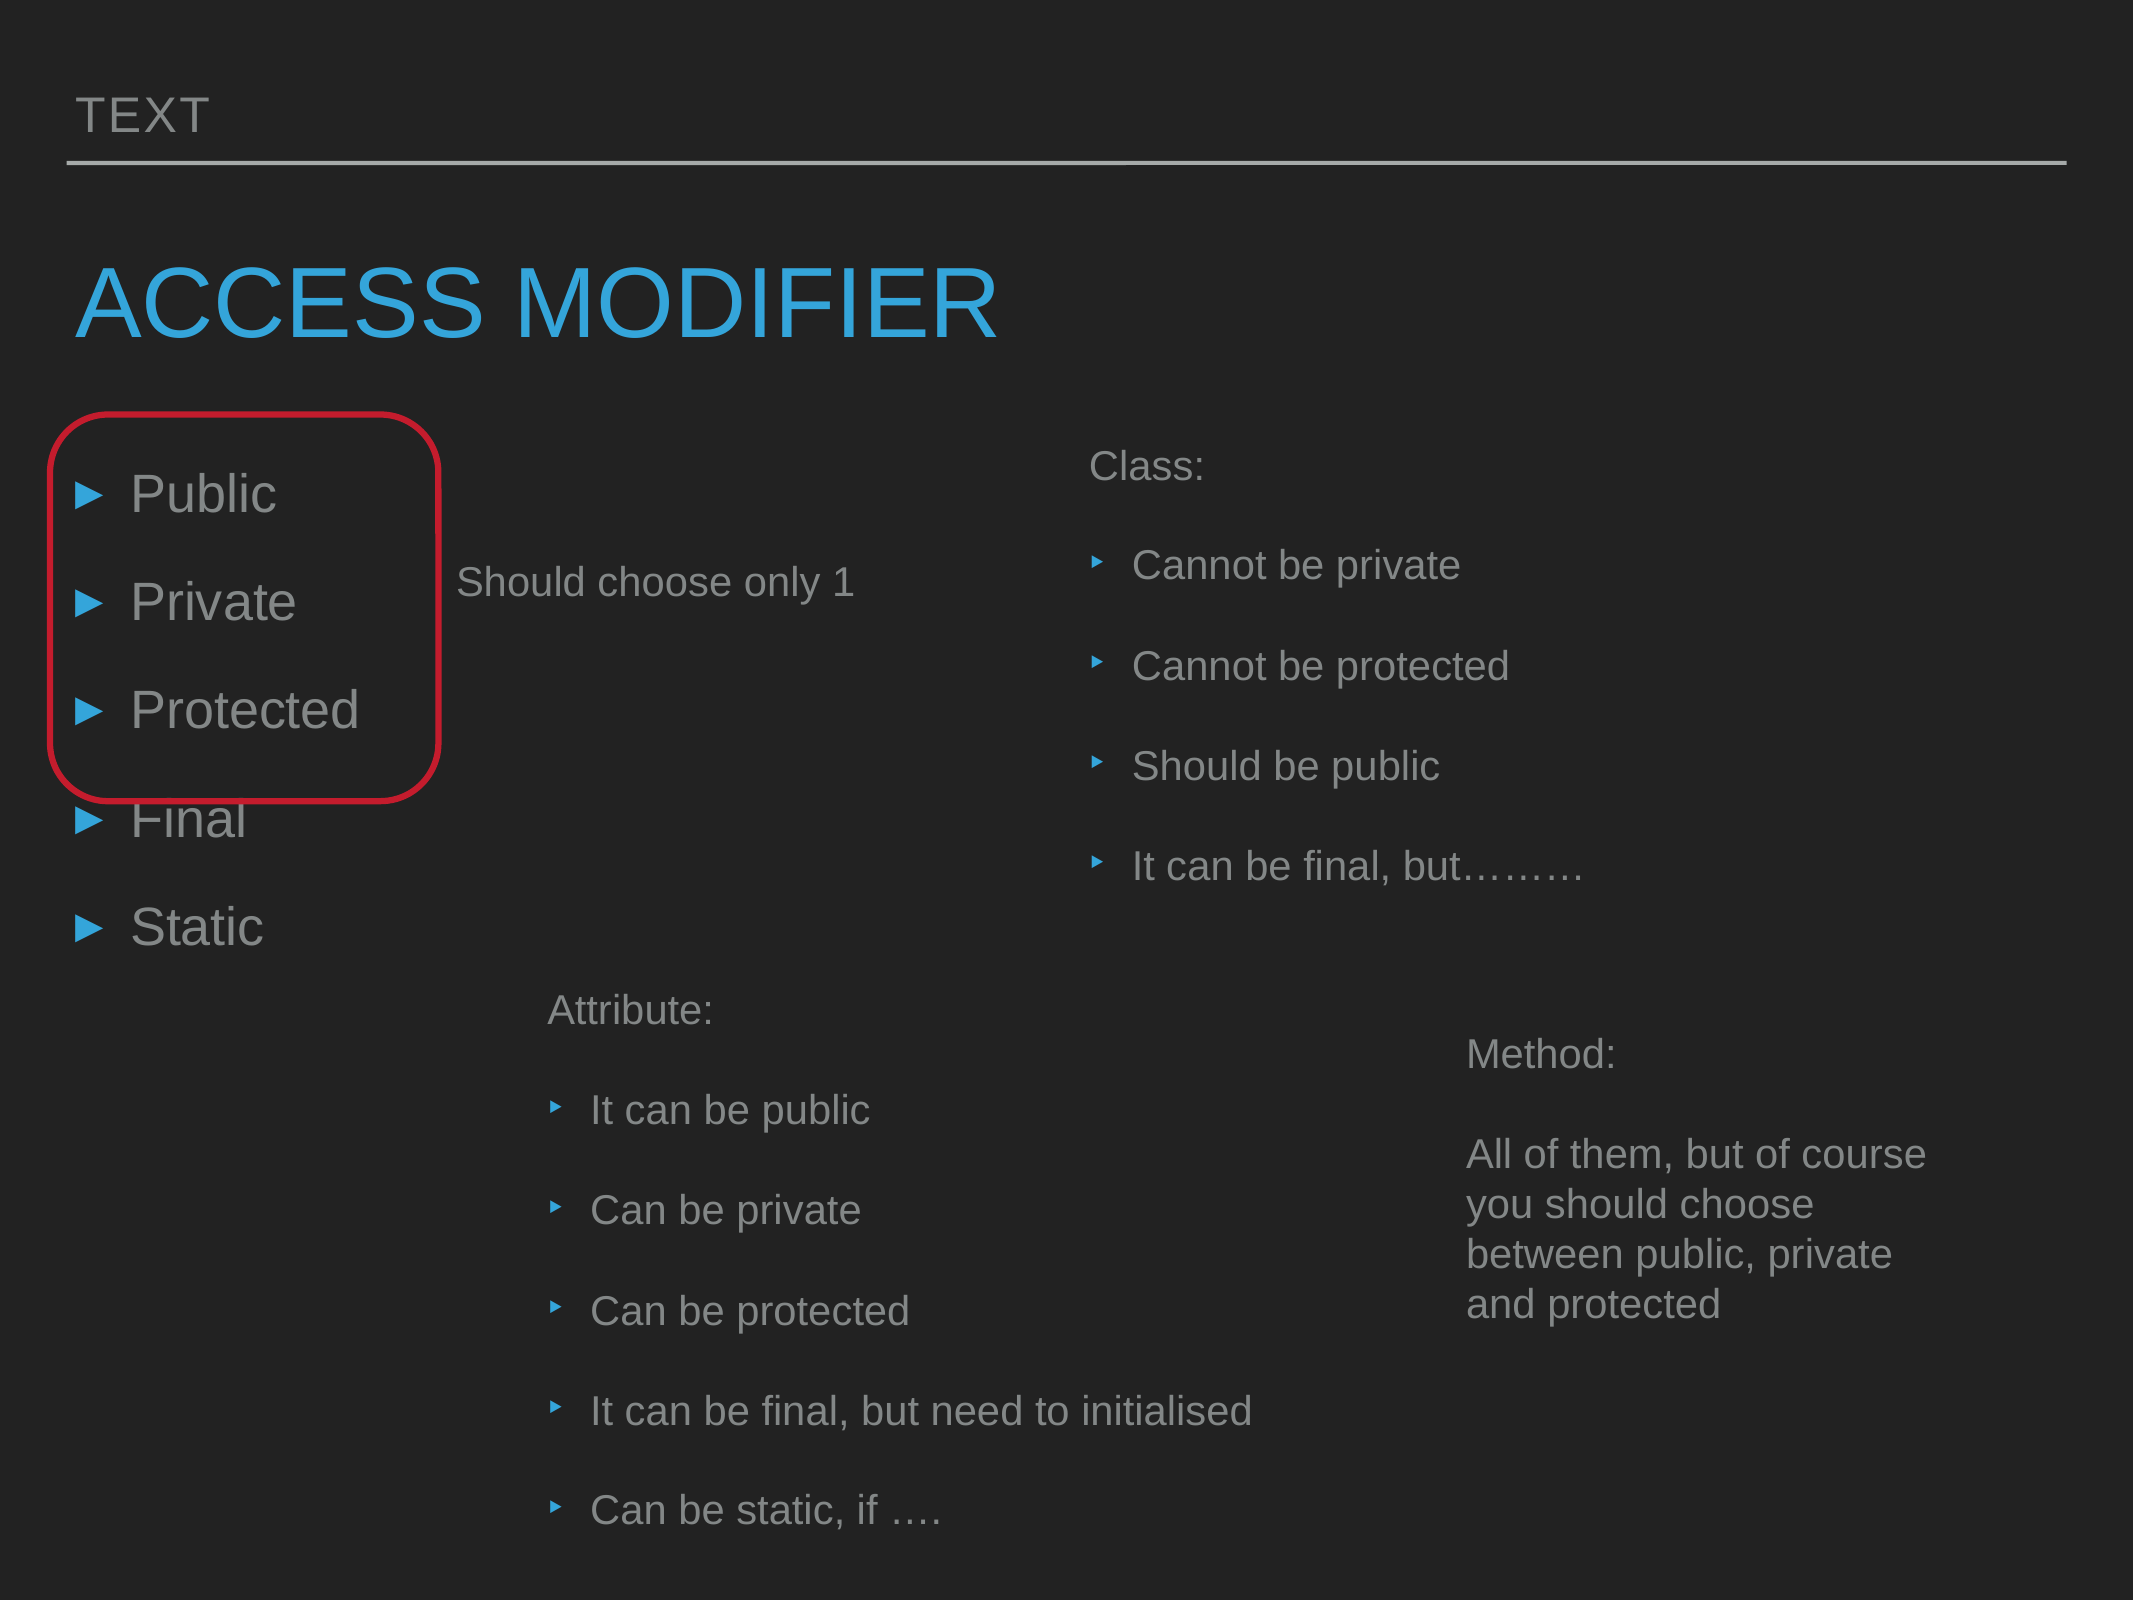

Text
# Access modifier
Class:
Cannot be private
Cannot be protected
Should be public
It can be final, but………

Public
Private
Protected
Final
Static
Should choose only 1
Attribute:
It can be public
Can be private
Can be protected
It can be final, but need to initialised
Can be static, if ….
Method:
All of them, but of course you should choose between public, private  and protected